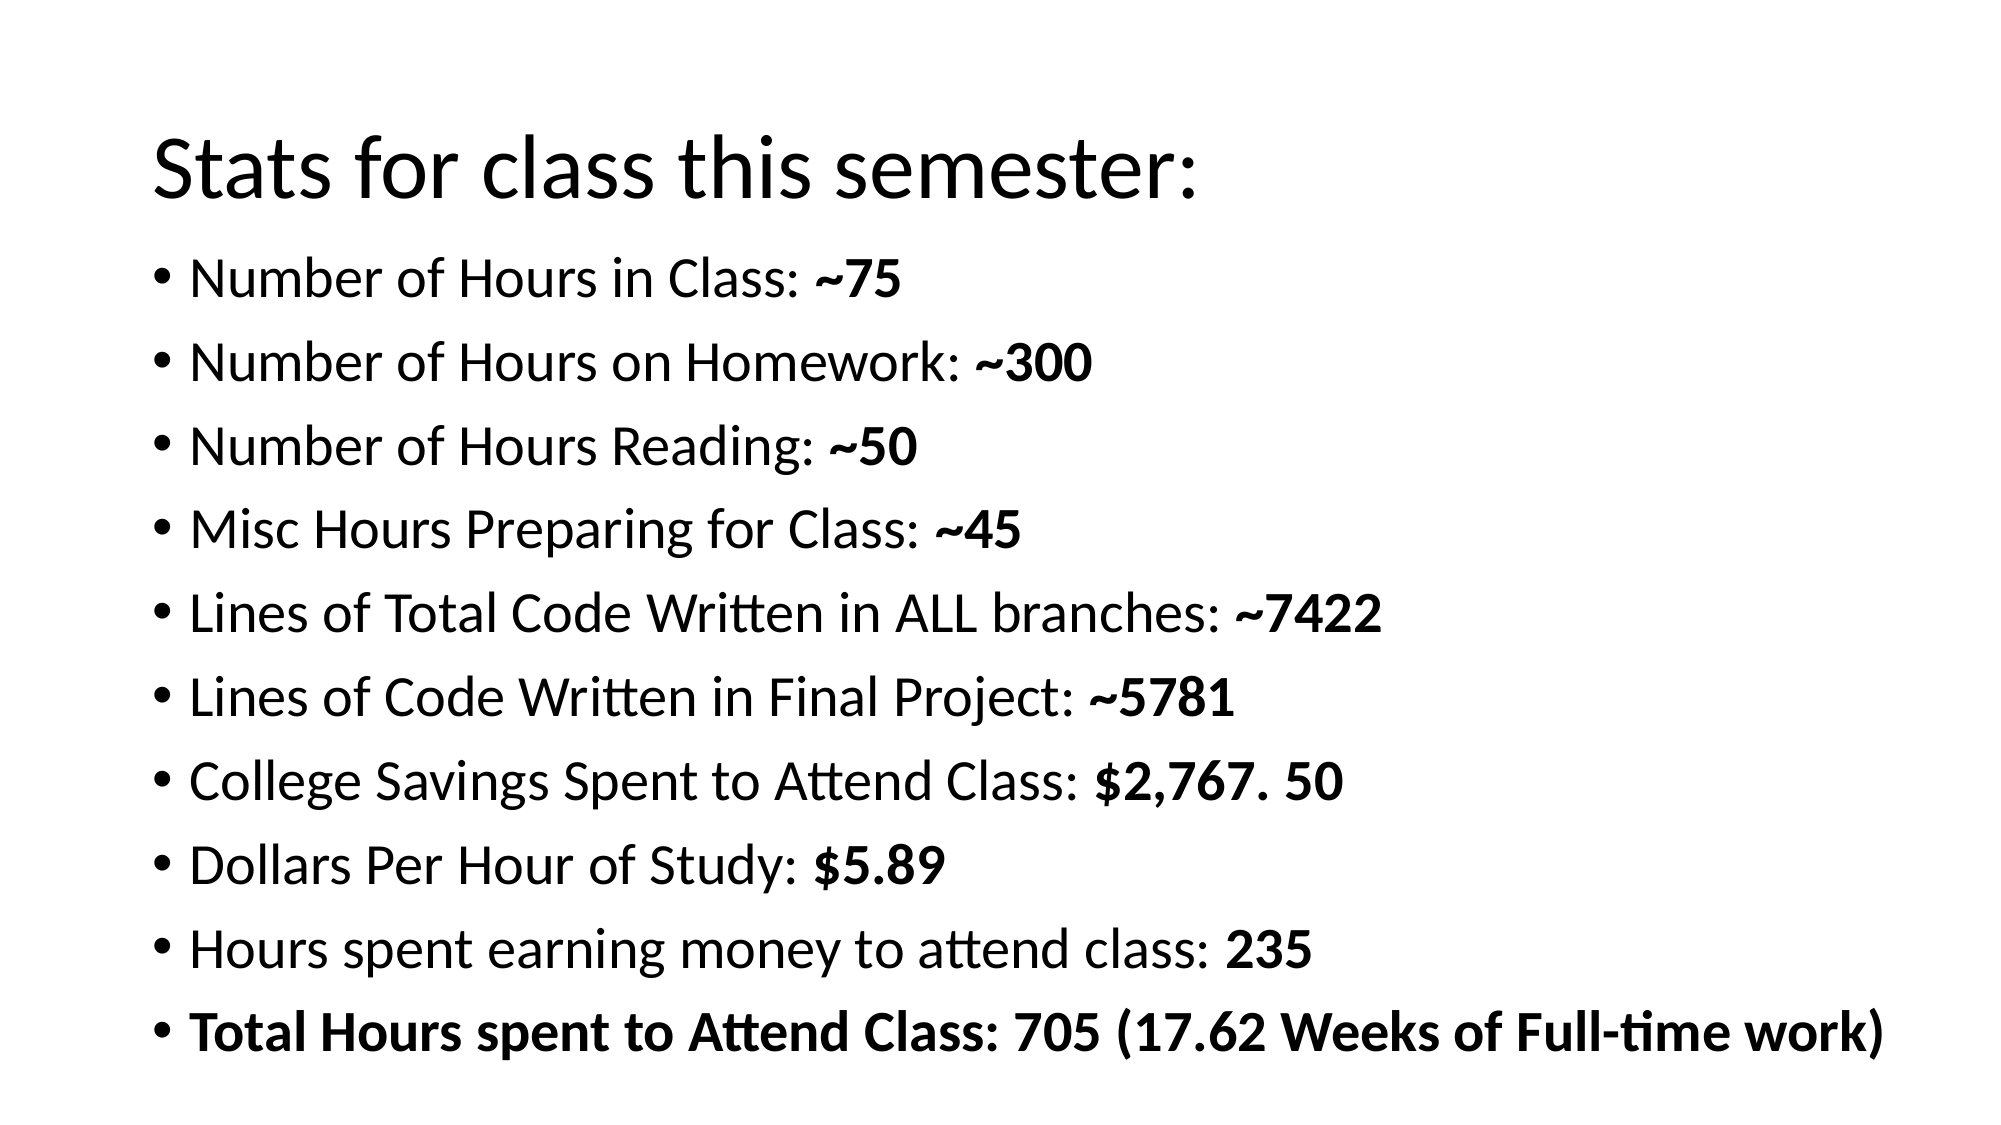

Stats for class this semester:
Number of Hours in Class: ~75
Number of Hours on Homework: ~300
Number of Hours Reading: ~50
Misc Hours Preparing for Class: ~45
Lines of Total Code Written in ALL branches: ~7422
Lines of Code Written in Final Project: ~5781
College Savings Spent to Attend Class: $2,767. 50
Dollars Per Hour of Study: $5.89
Hours spent earning money to attend class: 235
Total Hours spent to Attend Class: 705 (17.62 Weeks of Full-time work)